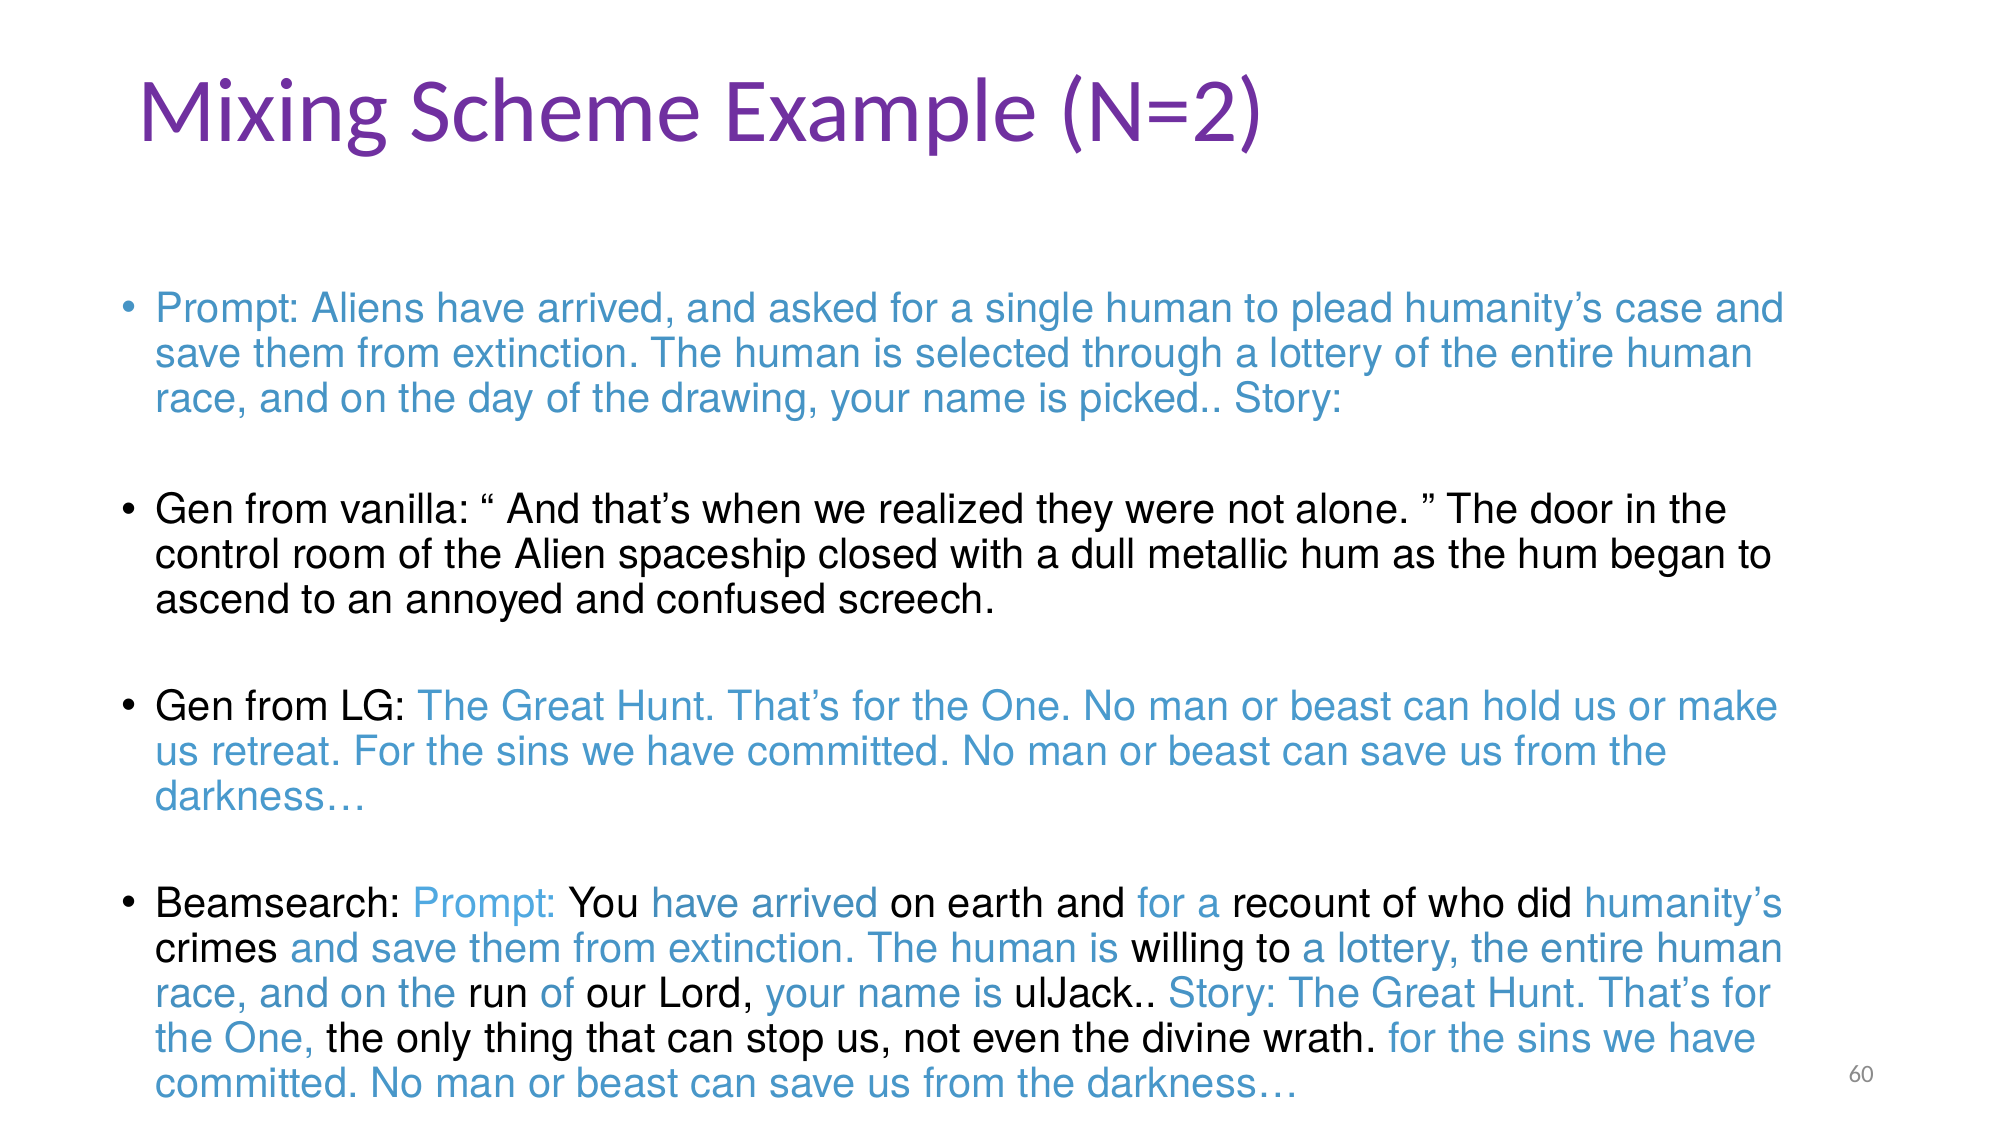

# Mixing Scheme Example (N=2)
Prompt: Aliens have arrived, and asked for a single human to plead humanity’s case and save them from extinction. The human is selected through a lottery of the entire human race, and on the day of the drawing, your name is picked.. Story:
Gen from vanilla: “ And that’s when we realized they were not alone. ” The door in the control room of the Alien spaceship closed with a dull metallic hum as the hum began to ascend to an annoyed and confused screech.
Gen from LG: The Great Hunt. That’s for the One. No man or beast can hold us or make us retreat. For the sins we have committed. No man or beast can save us from the darkness…
Beamsearch: Prompt: You have arrived on earth and for a recount of who did humanity’s crimes and save them from extinction. The human is willing to a lottery, the entire human race, and on the run of our Lord, your name is ulJack.. Story: The Great Hunt. That’s for the One, the only thing that can stop us, not even the divine wrath. for the sins we have committed. No man or beast can save us from the darkness…
60